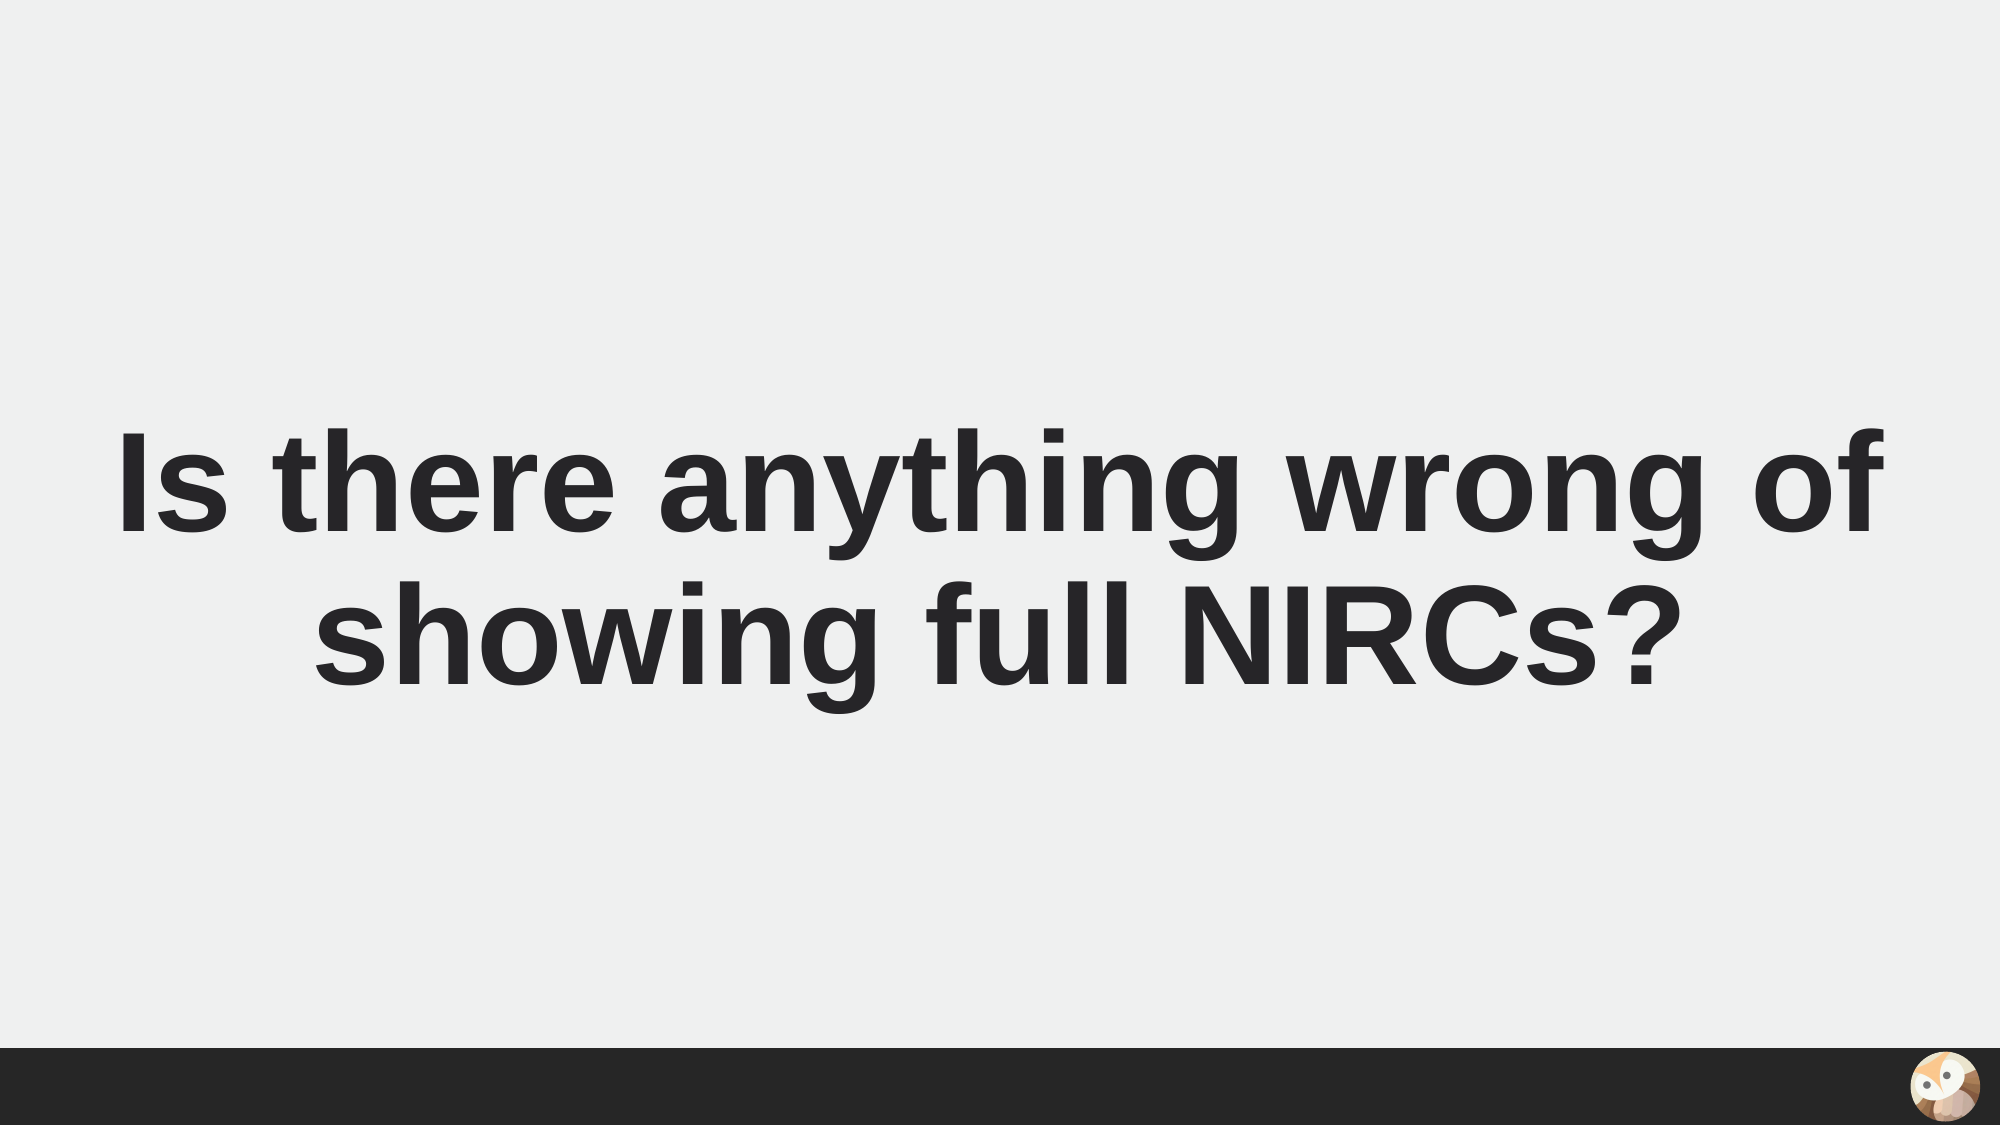

# Is there anything wrong of showing full NIRCs?